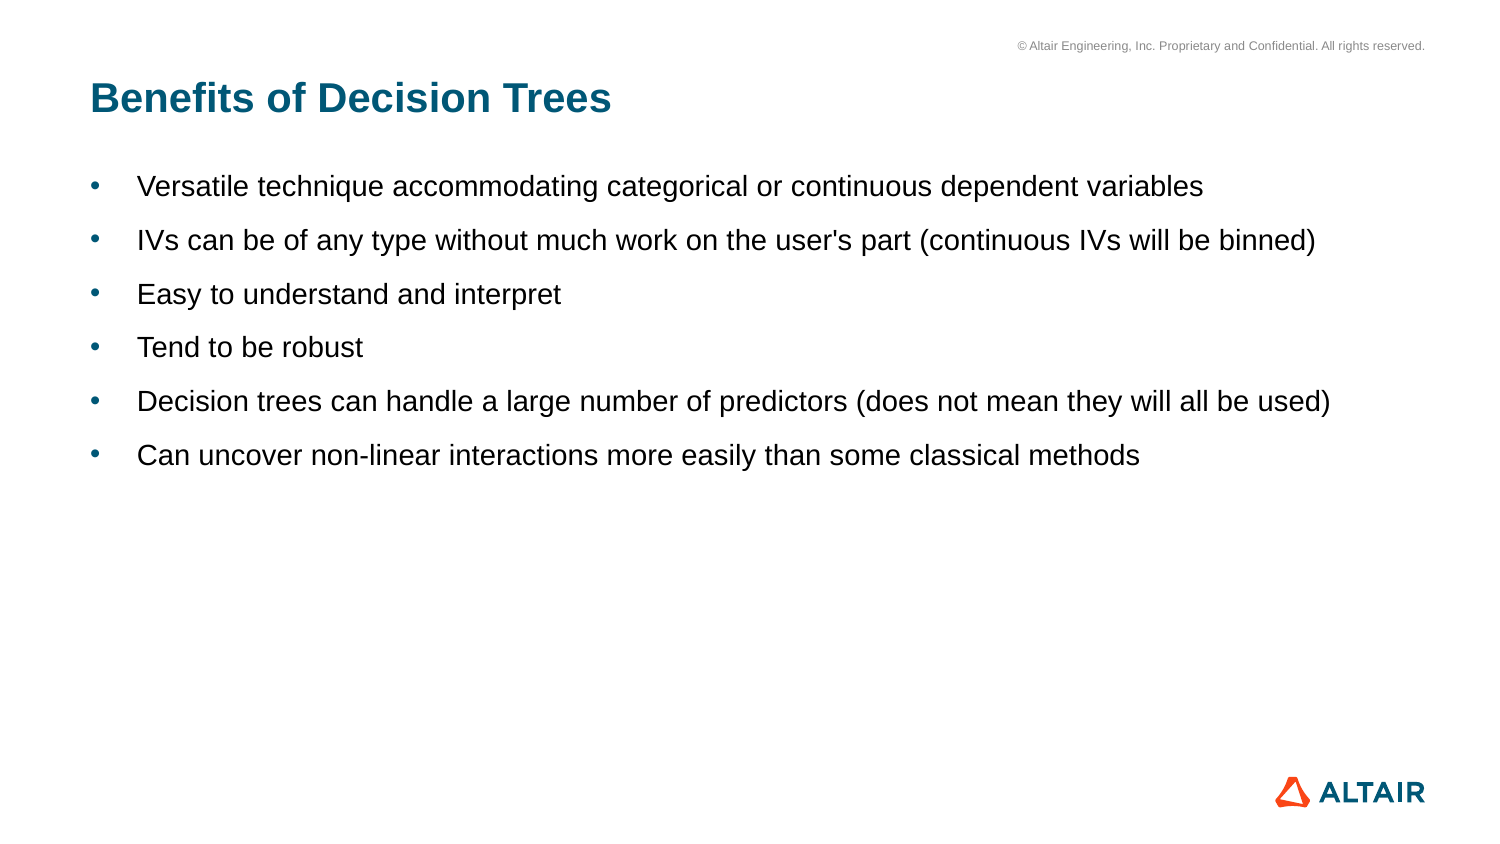

# Benefits of Decision Trees

Versatile technique accommodating categorical or continuous dependent variables
IVs can be of any type without much work on the user's part (continuous IVs will be binned)
Easy to understand and interpret
Tend to be robust
Decision trees can handle a large number of predictors (does not mean they will all be used)
Can uncover non-linear interactions more easily than some classical methods